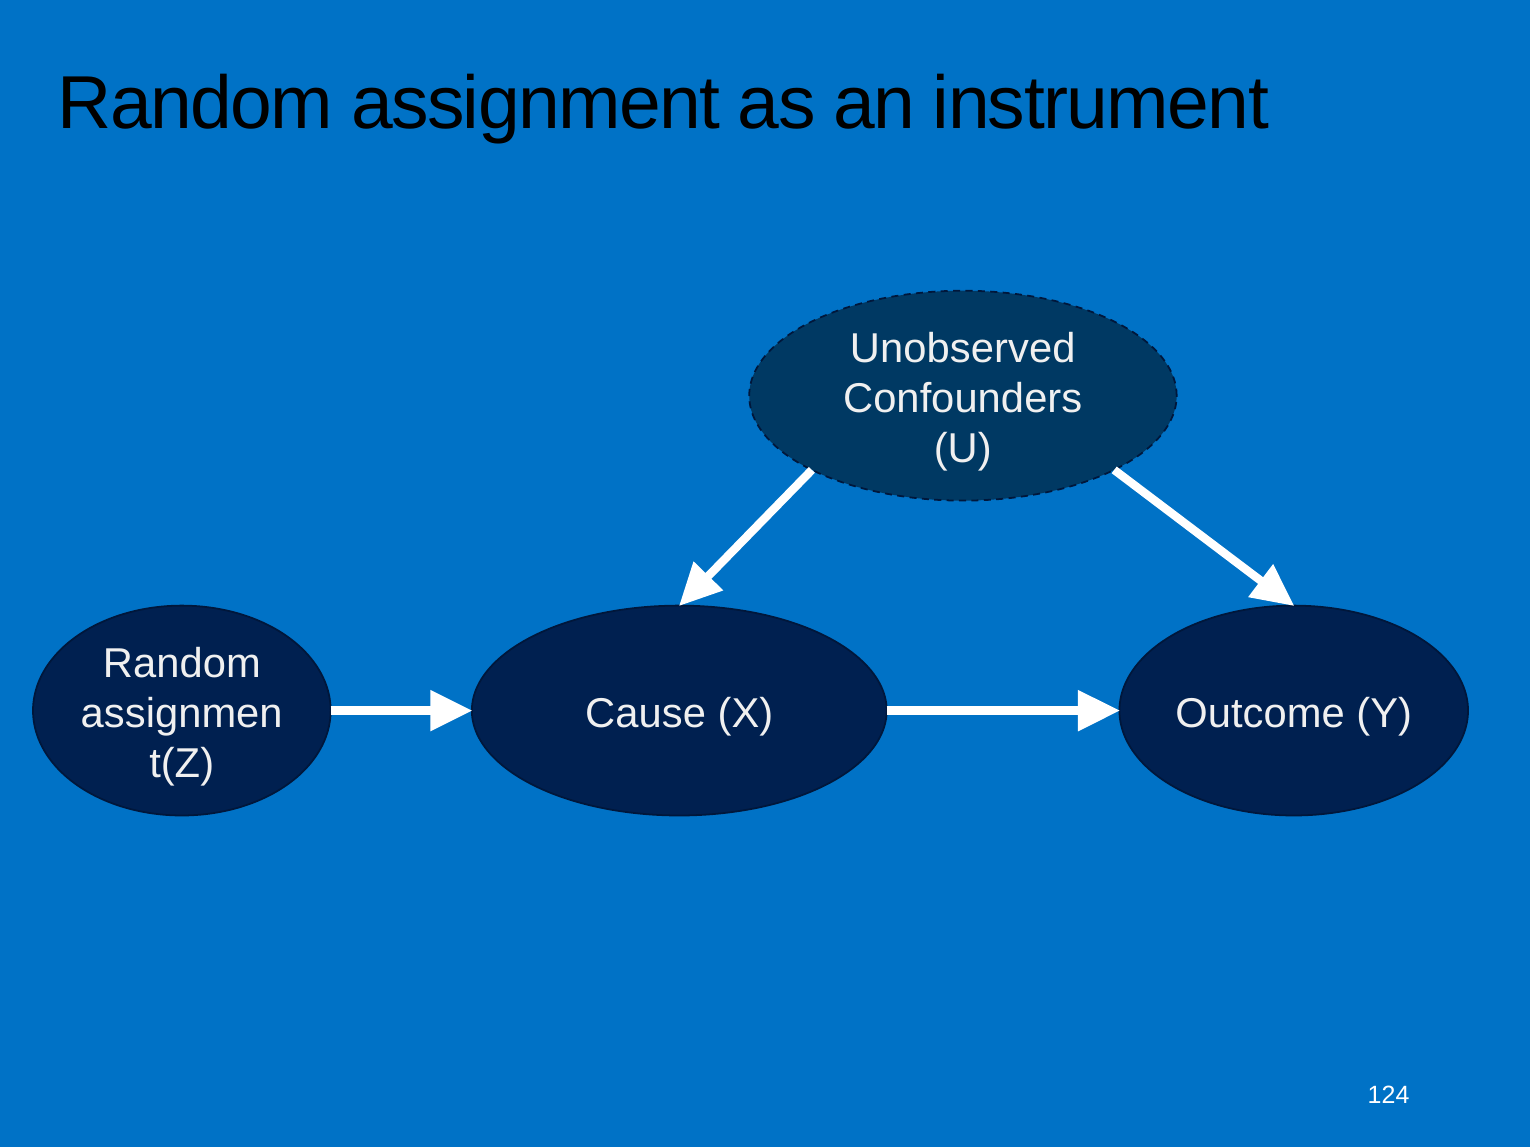

# Random assignment as an instrument

Unobserved Confounders (U)
Random assignment(Z)
Cause (X)
Outcome (Y)
124